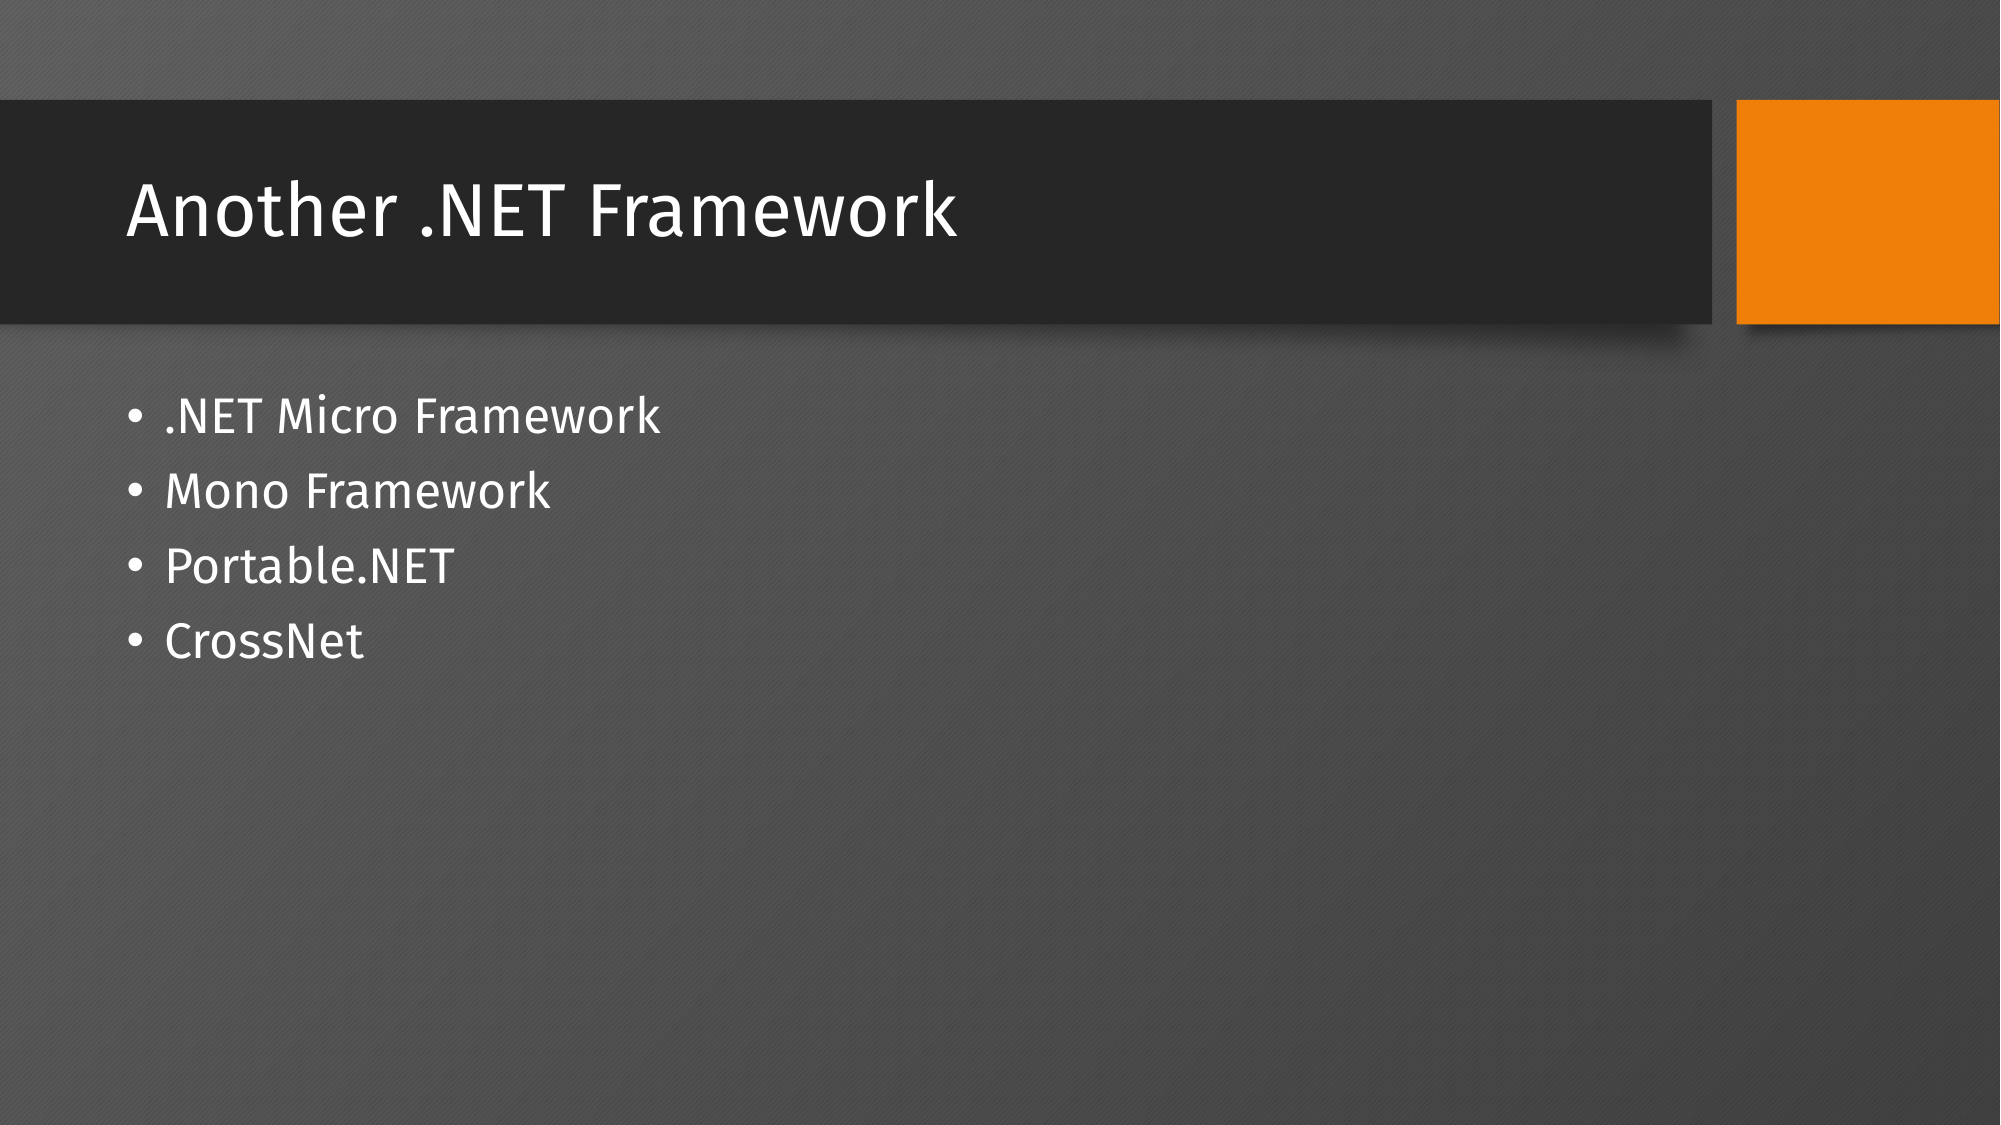

# Another .NET Framework
.NET Micro Framework
Mono Framework
Portable.NET
CrossNet